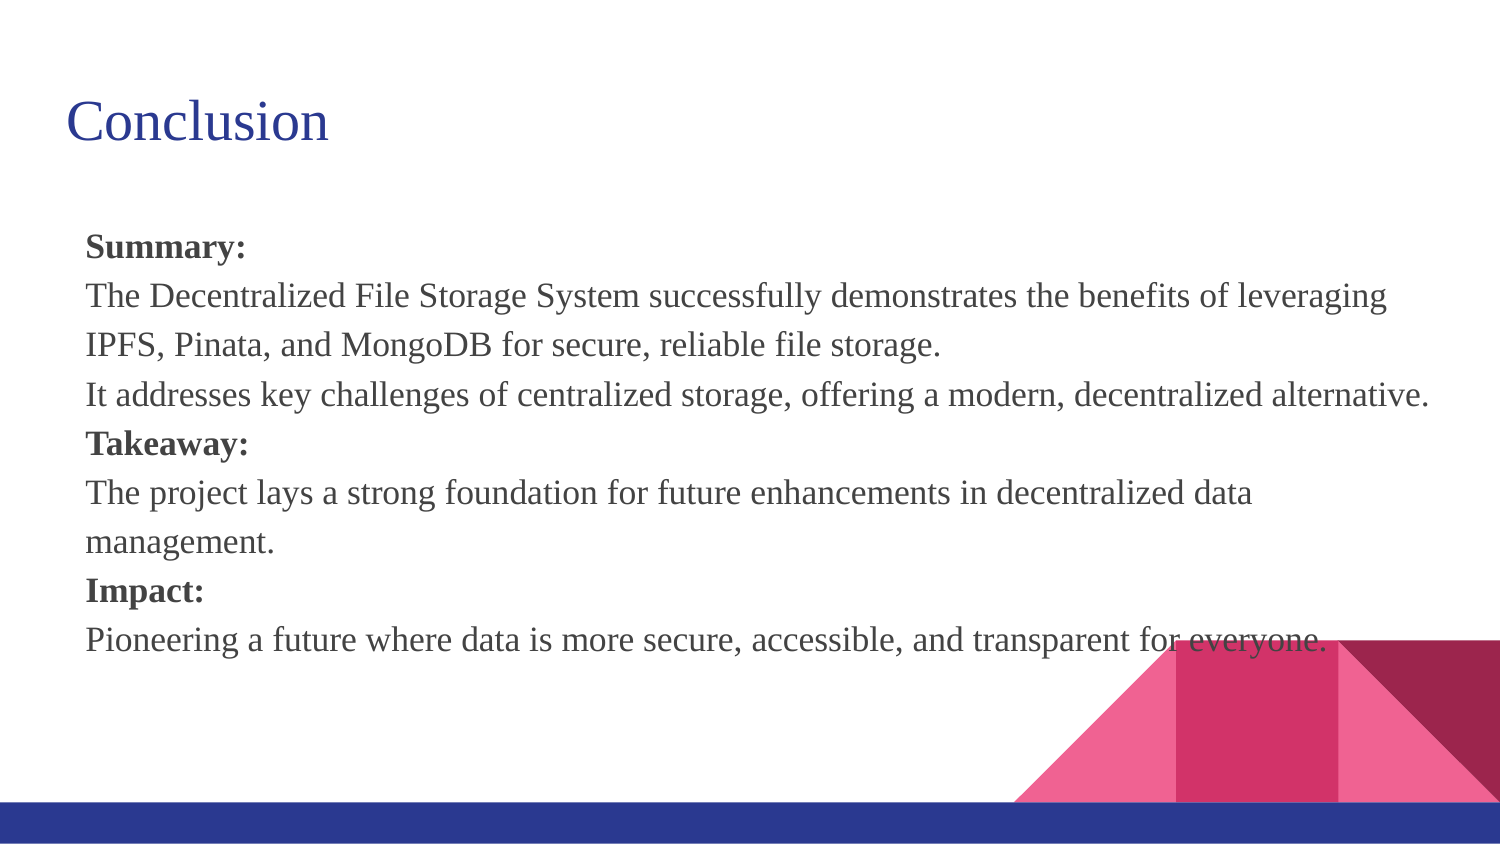

# Conclusion
Summary:
	The Decentralized File Storage System successfully demonstrates the benefits of leveraging IPFS, Pinata, and MongoDB for secure, reliable file storage.
It addresses key challenges of centralized storage, offering a modern, decentralized alternative.
Takeaway:
	The project lays a strong foundation for future enhancements in decentralized data management.
Impact:
	Pioneering a future where data is more secure, accessible, and transparent for everyone.